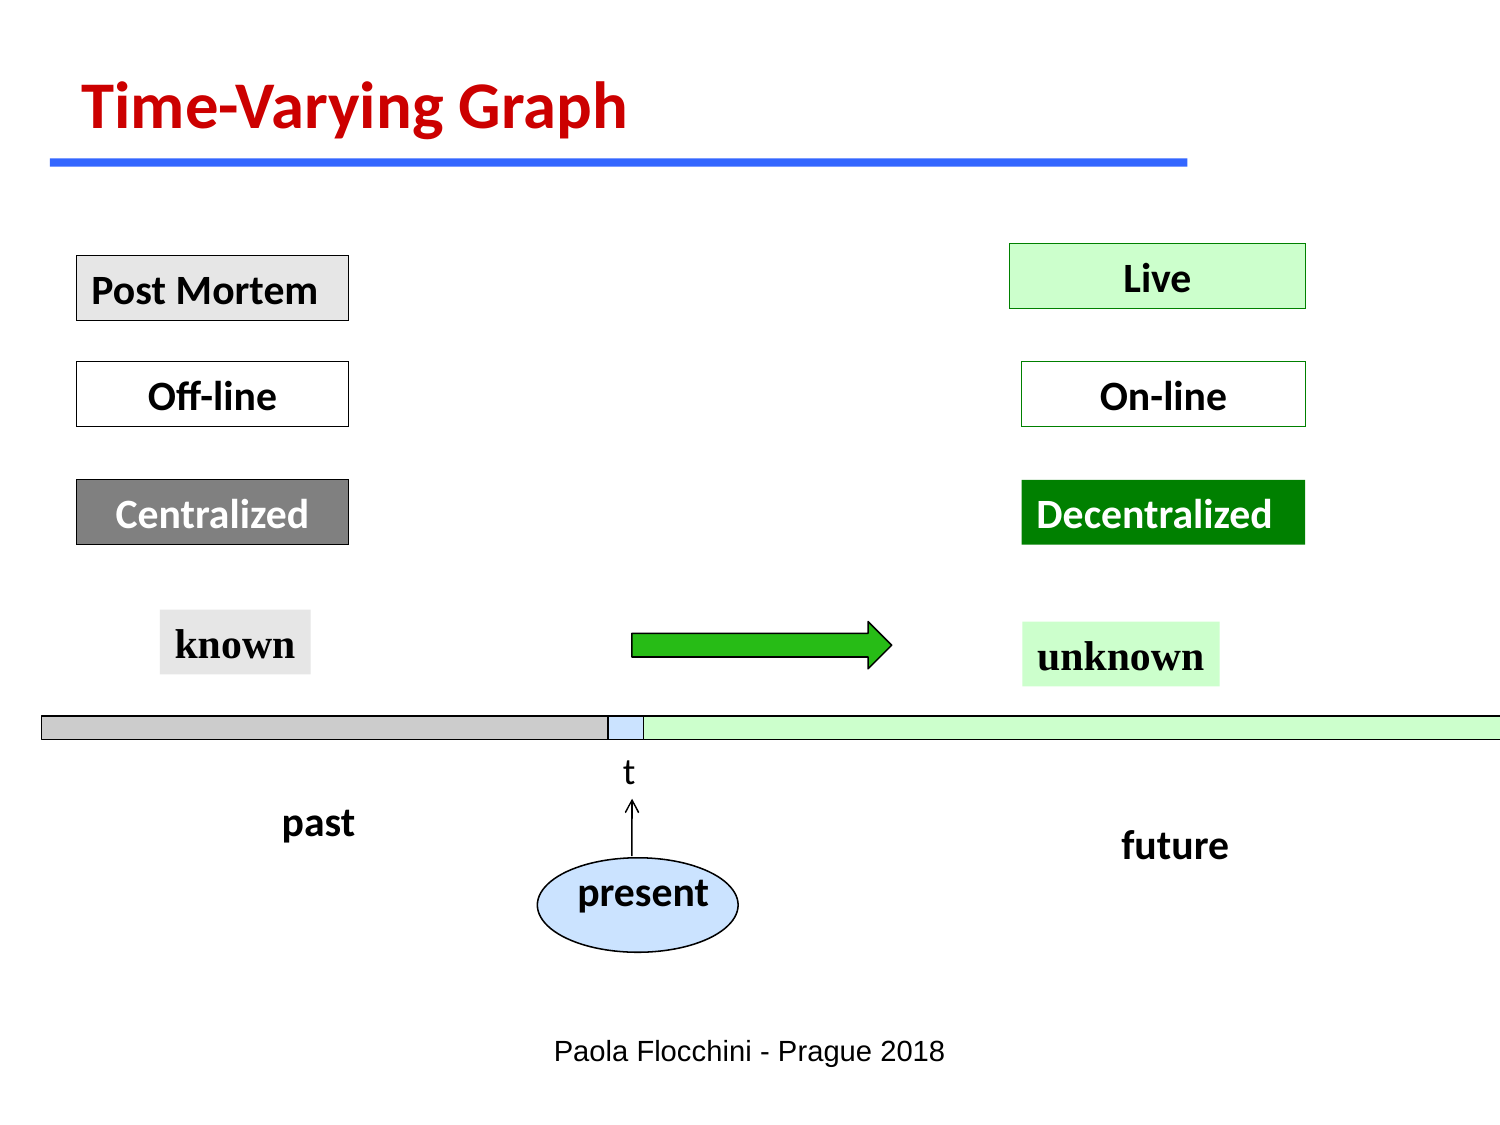

Time-Varying Graph

Live
Post Mortem
Off-line
On-line
Centralized
Decentralized
known

unknown

t
past

present
future
Paola Flocchini - Prague 2018